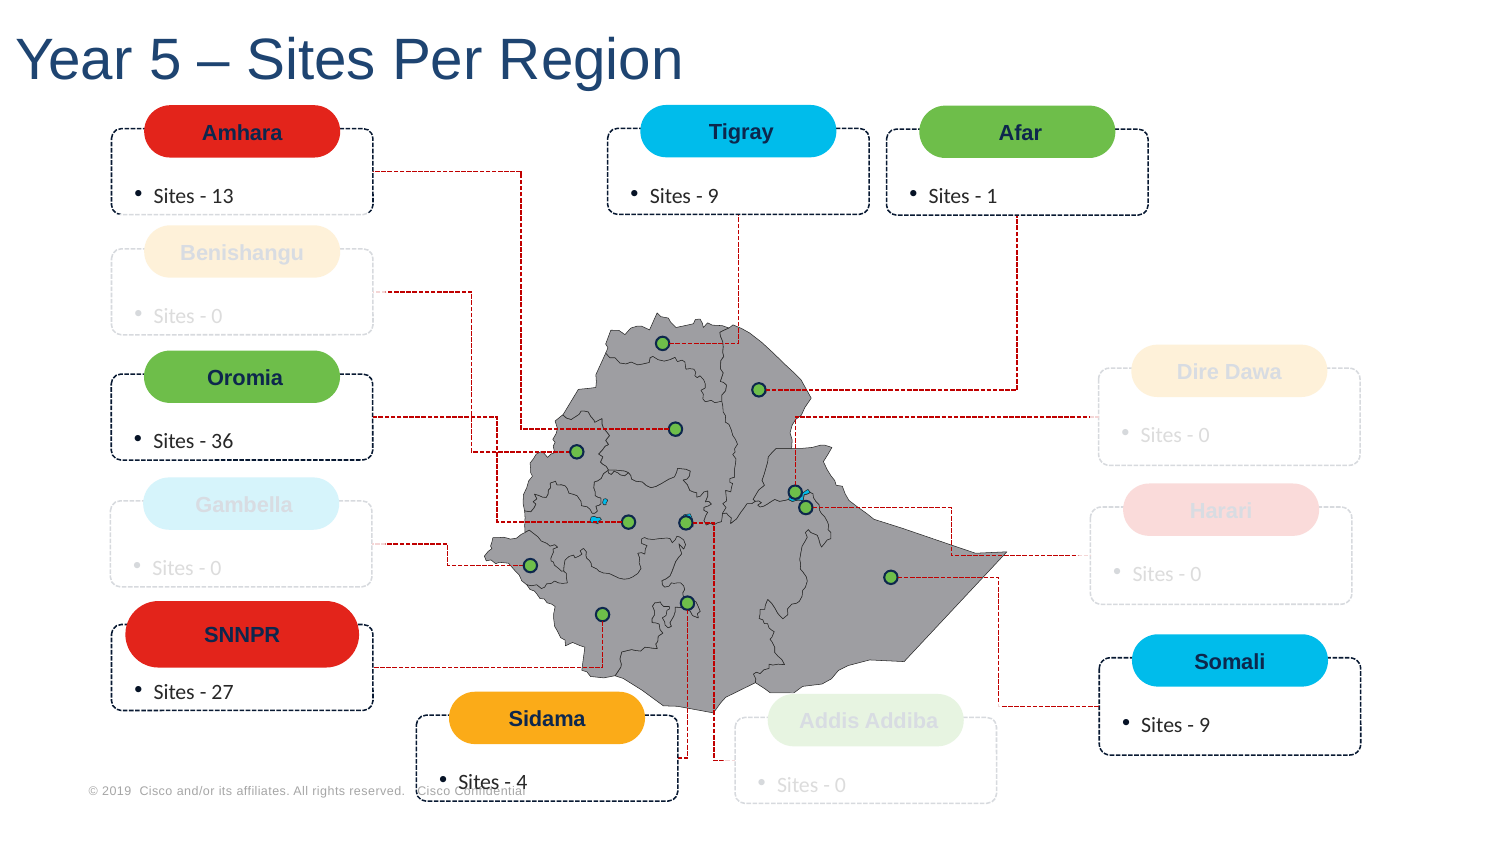

# Year 5 – Sites Per Region
 Tigray

Sites - 9
Amhara

Sites - 13
 Afar

Sites - 1
Benishangu

Sites - 0

Dire Dawa

Sites - 0
 Oromia

Sites - 36

 Gambella

Sites - 0
Harari

Sites - 0

SNNPR

Sites - 27

Somali

Sites - 9
Sidama

Sites - 4
 Addis Addiba

Sites - 0